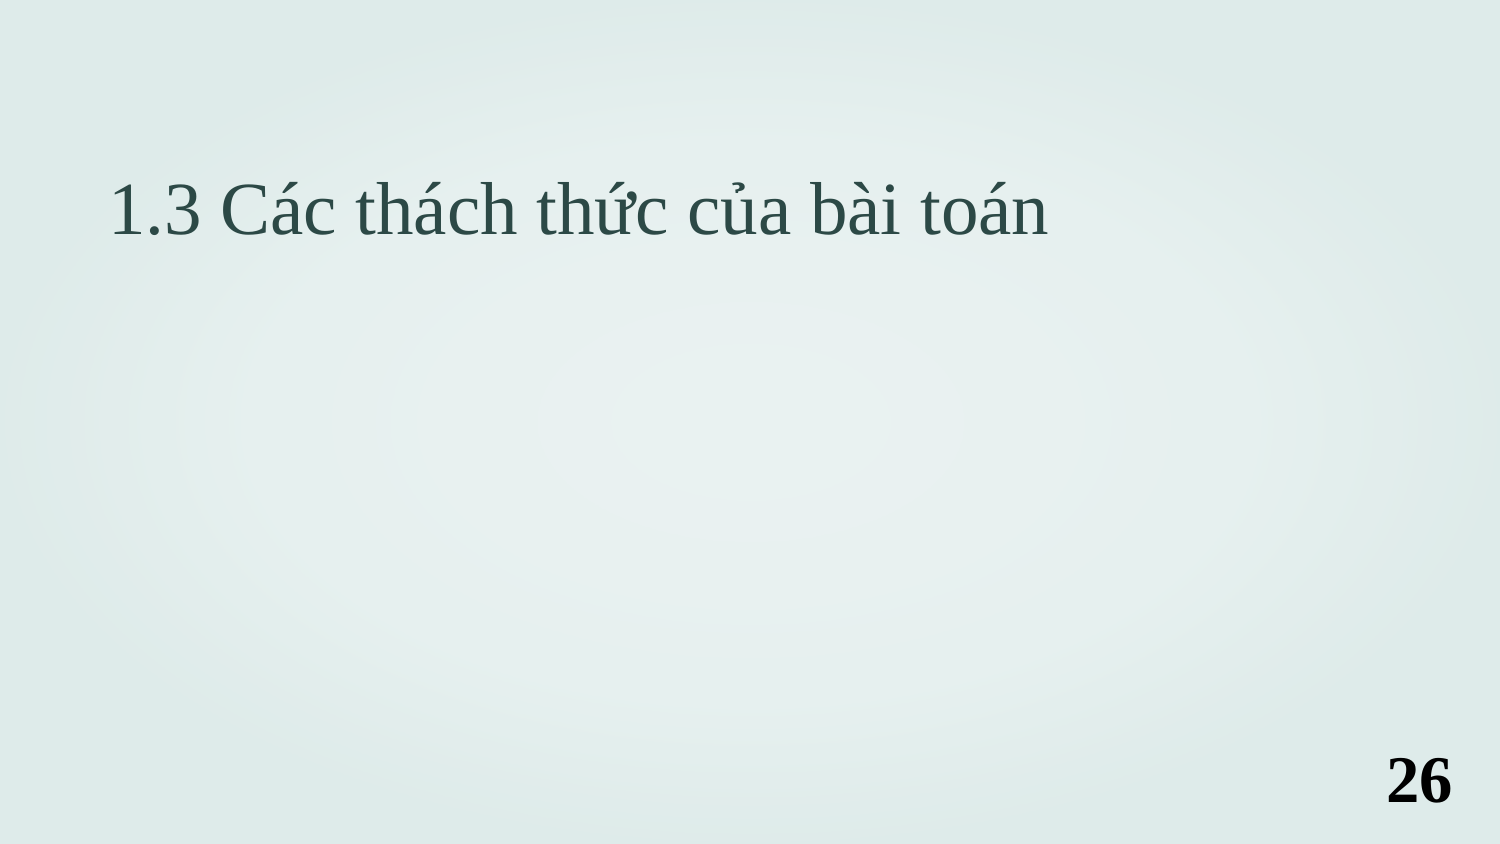

1.3 Các thách thức của bài toán
26